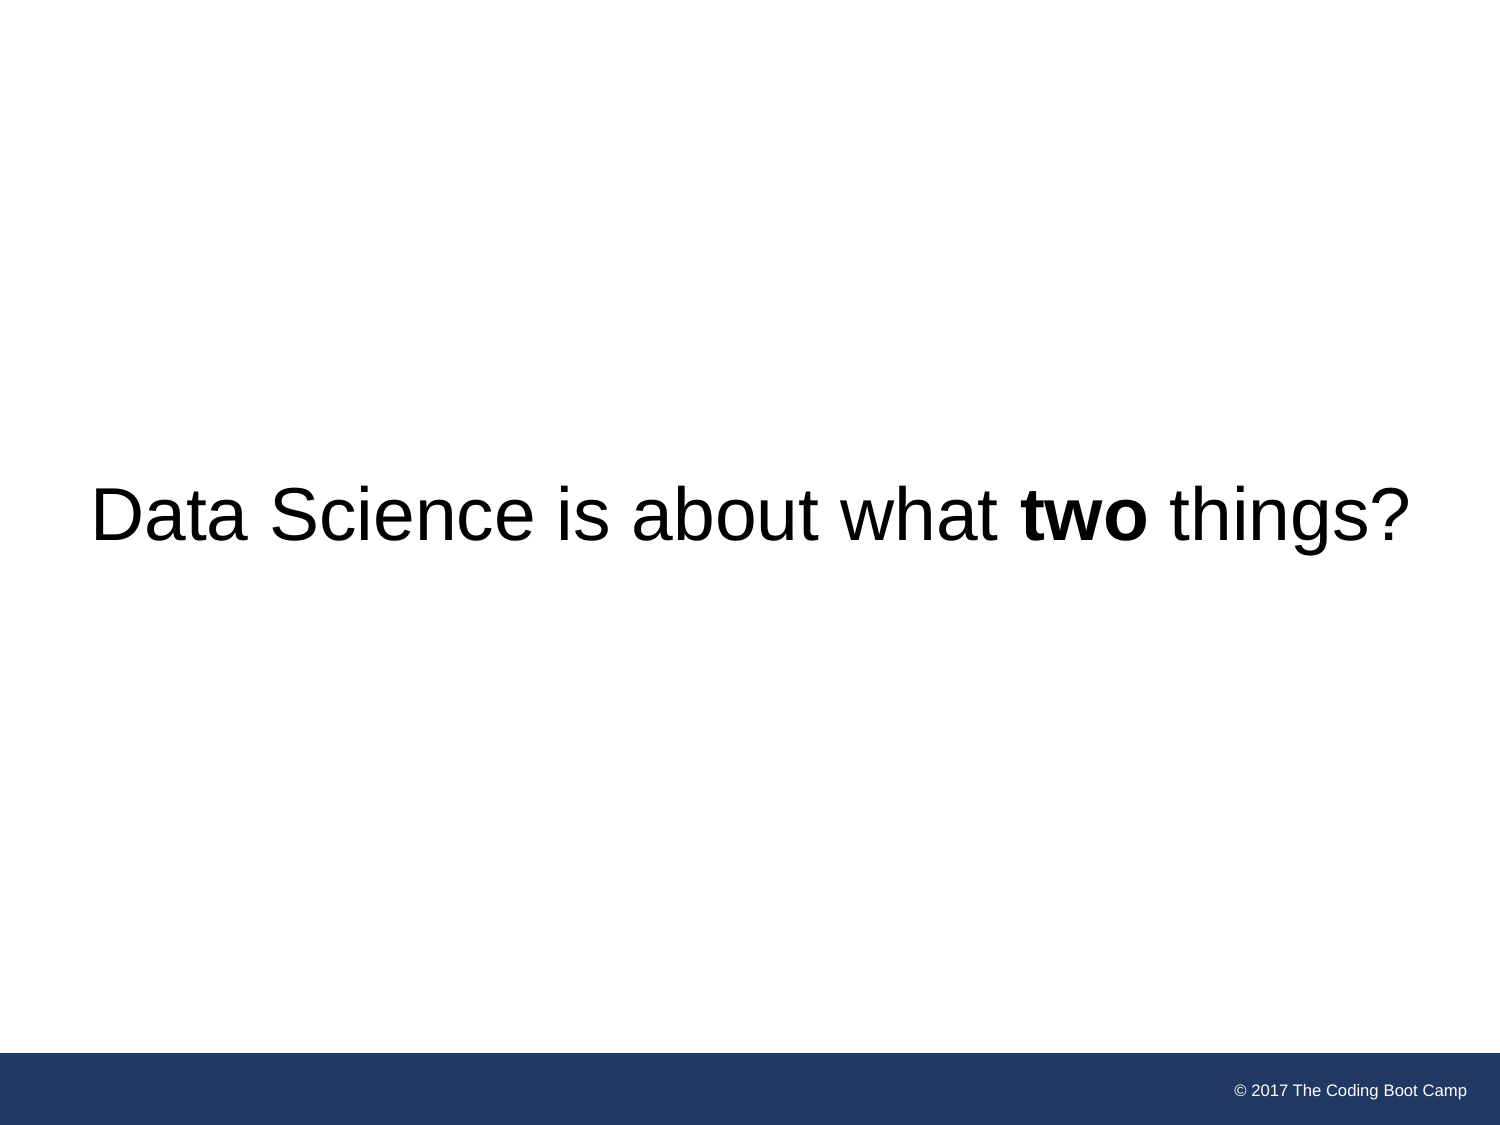

# Data Science is about what two things?